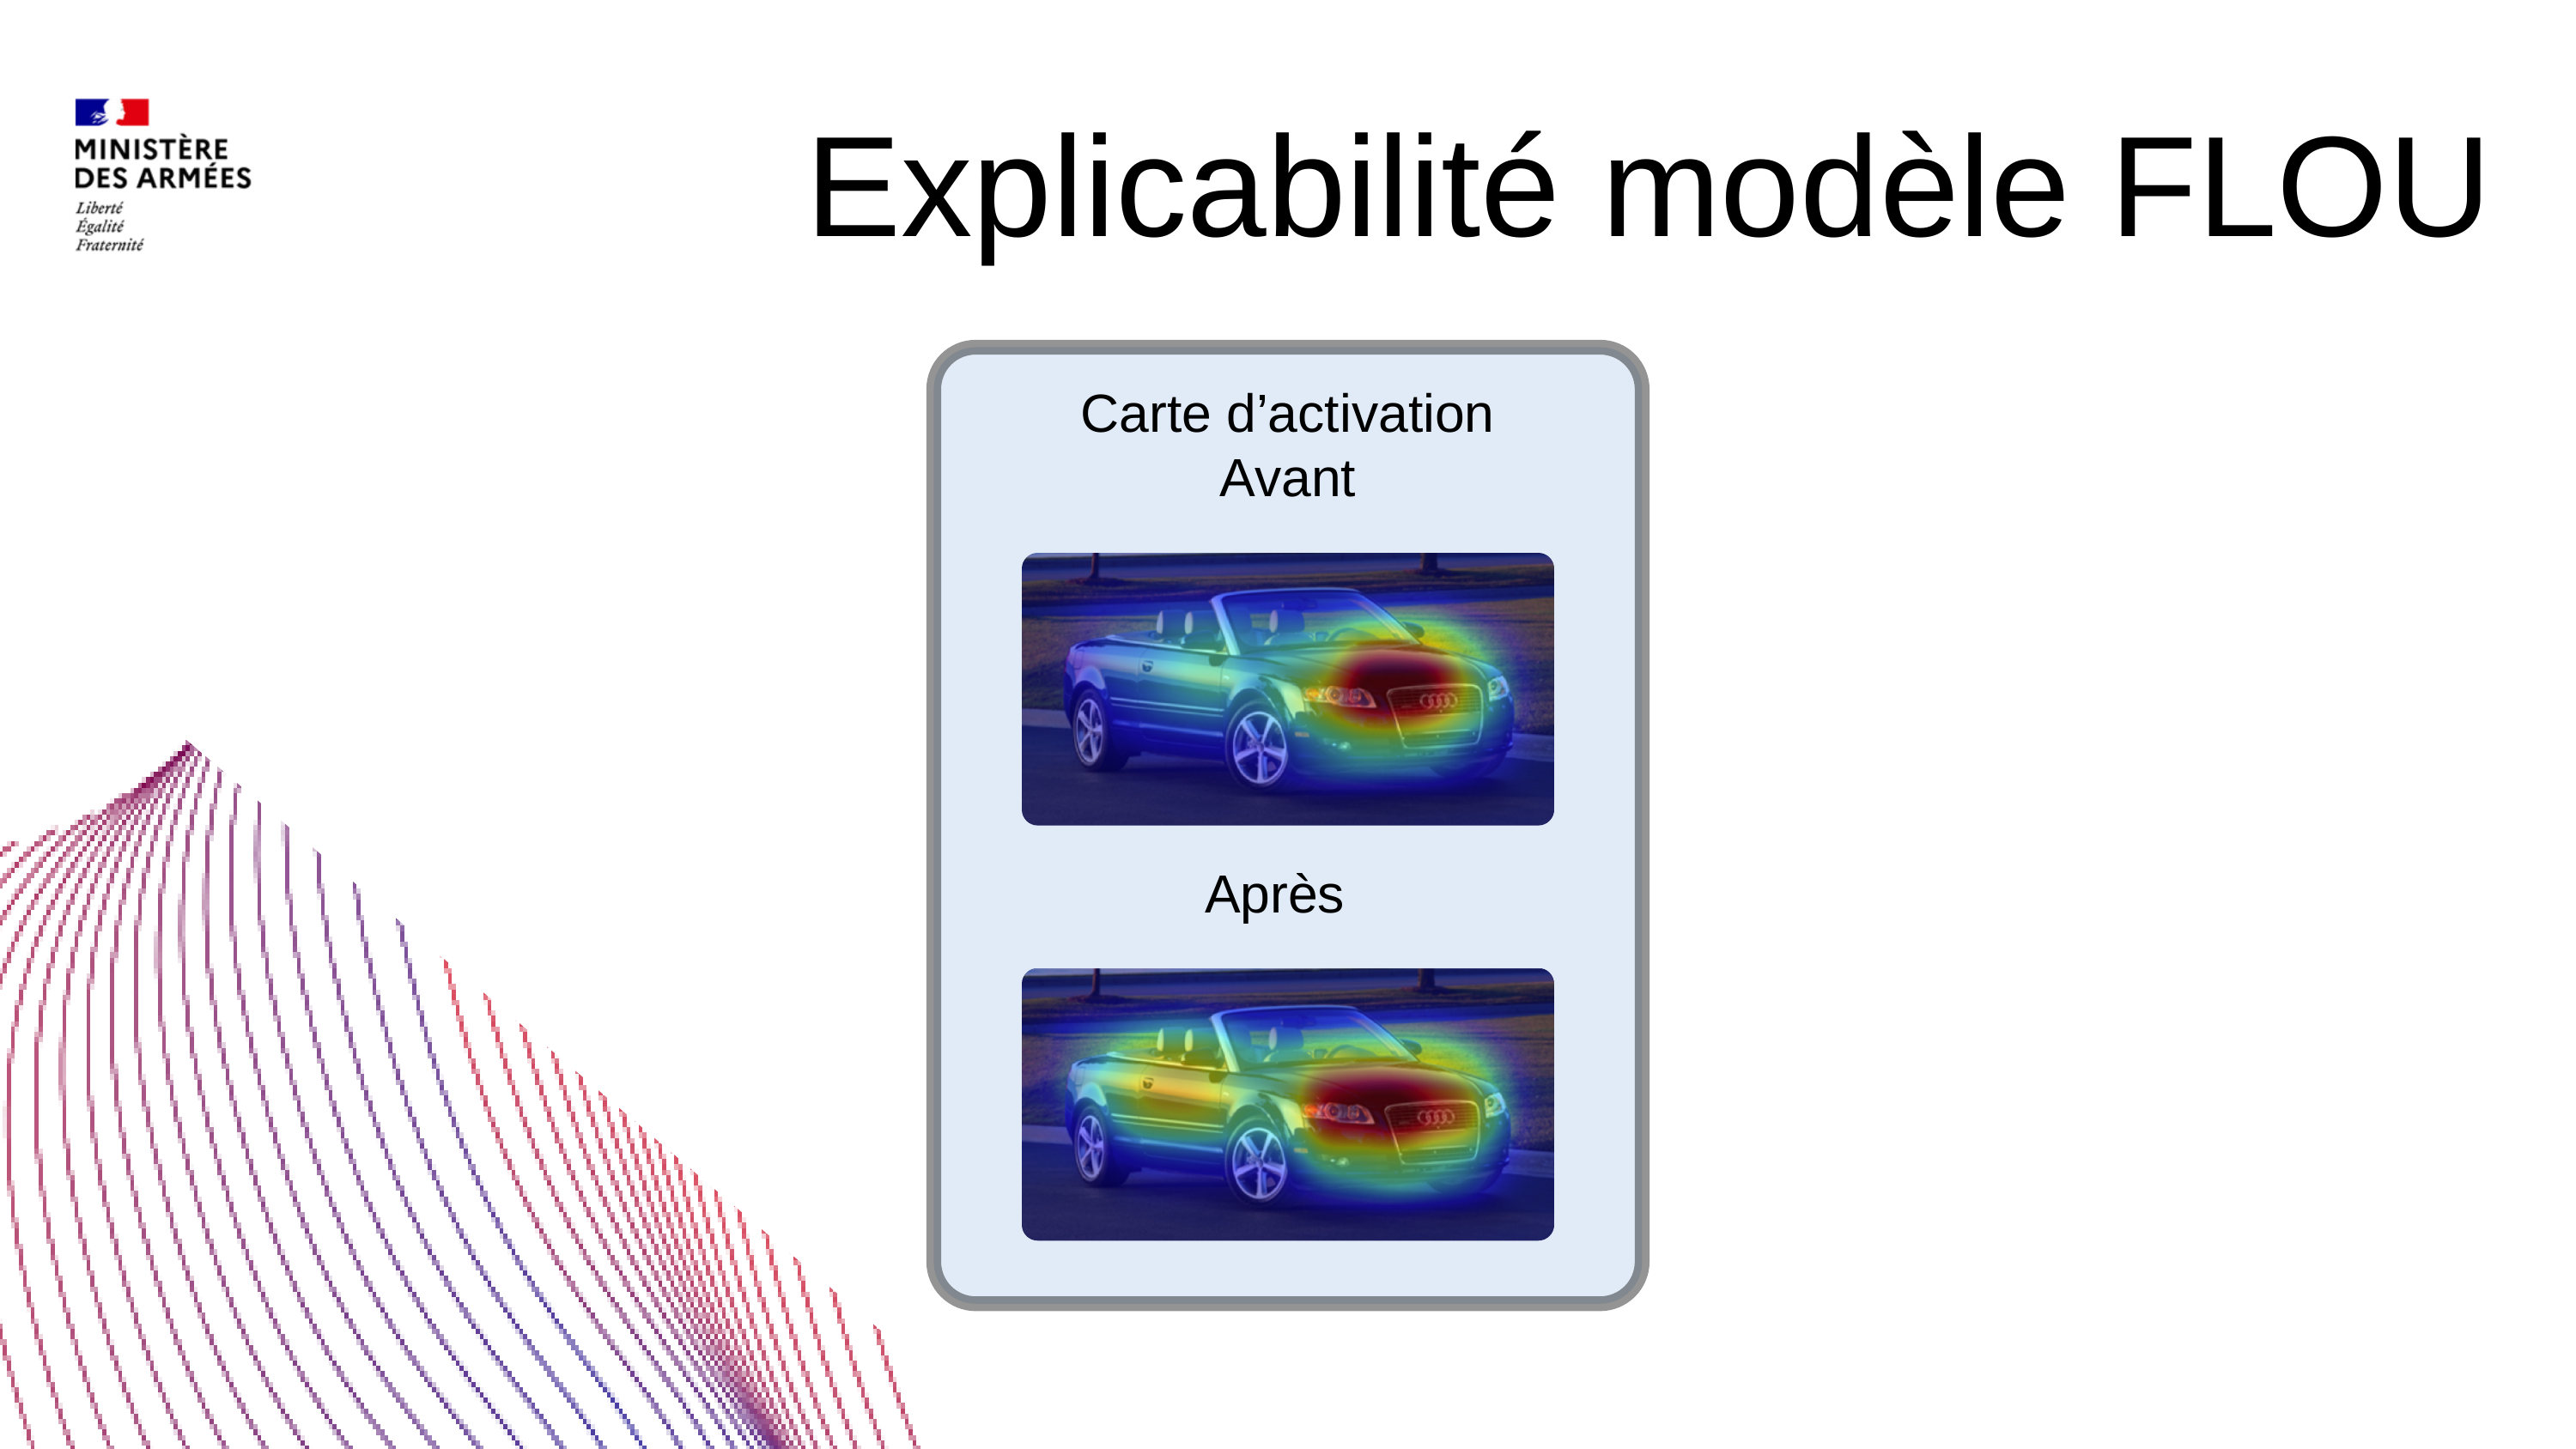

Explicabilité modèle FLOU

Carte d’activation
Avant

Après